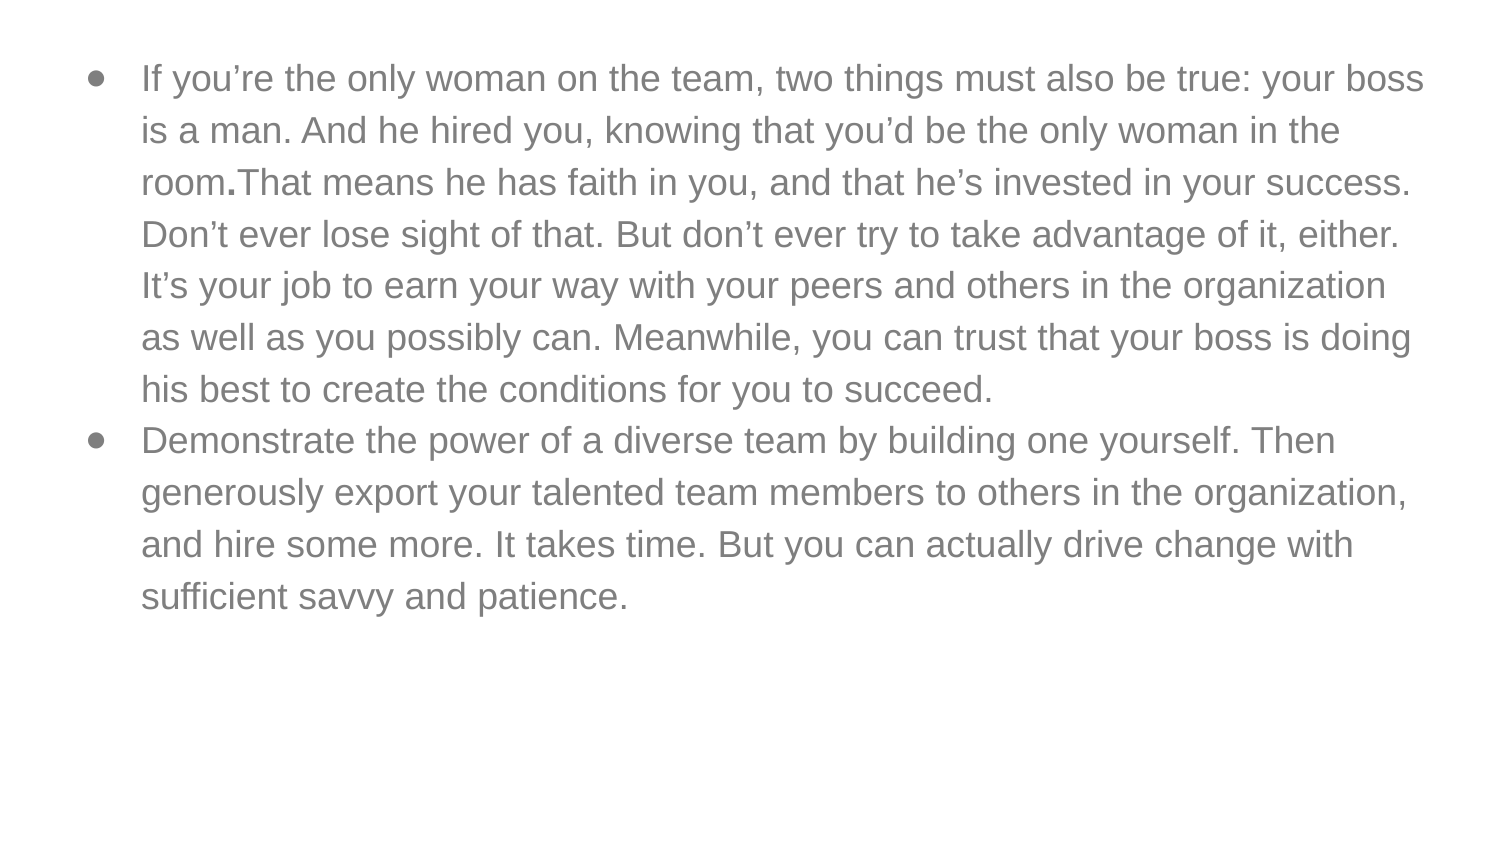

If you’re the only woman on the team, two things must also be true: your boss is a man. And he hired you, knowing that you’d be the only woman in the room.That means he has faith in you, and that he’s invested in your success. Don’t ever lose sight of that. But don’t ever try to take advantage of it, either. It’s your job to earn your way with your peers and others in the organization as well as you possibly can. Meanwhile, you can trust that your boss is doing his best to create the conditions for you to succeed.
Demonstrate the power of a diverse team by building one yourself. Then generously export your talented team members to others in the organization, and hire some more. It takes time. But you can actually drive change with sufficient savvy and patience.